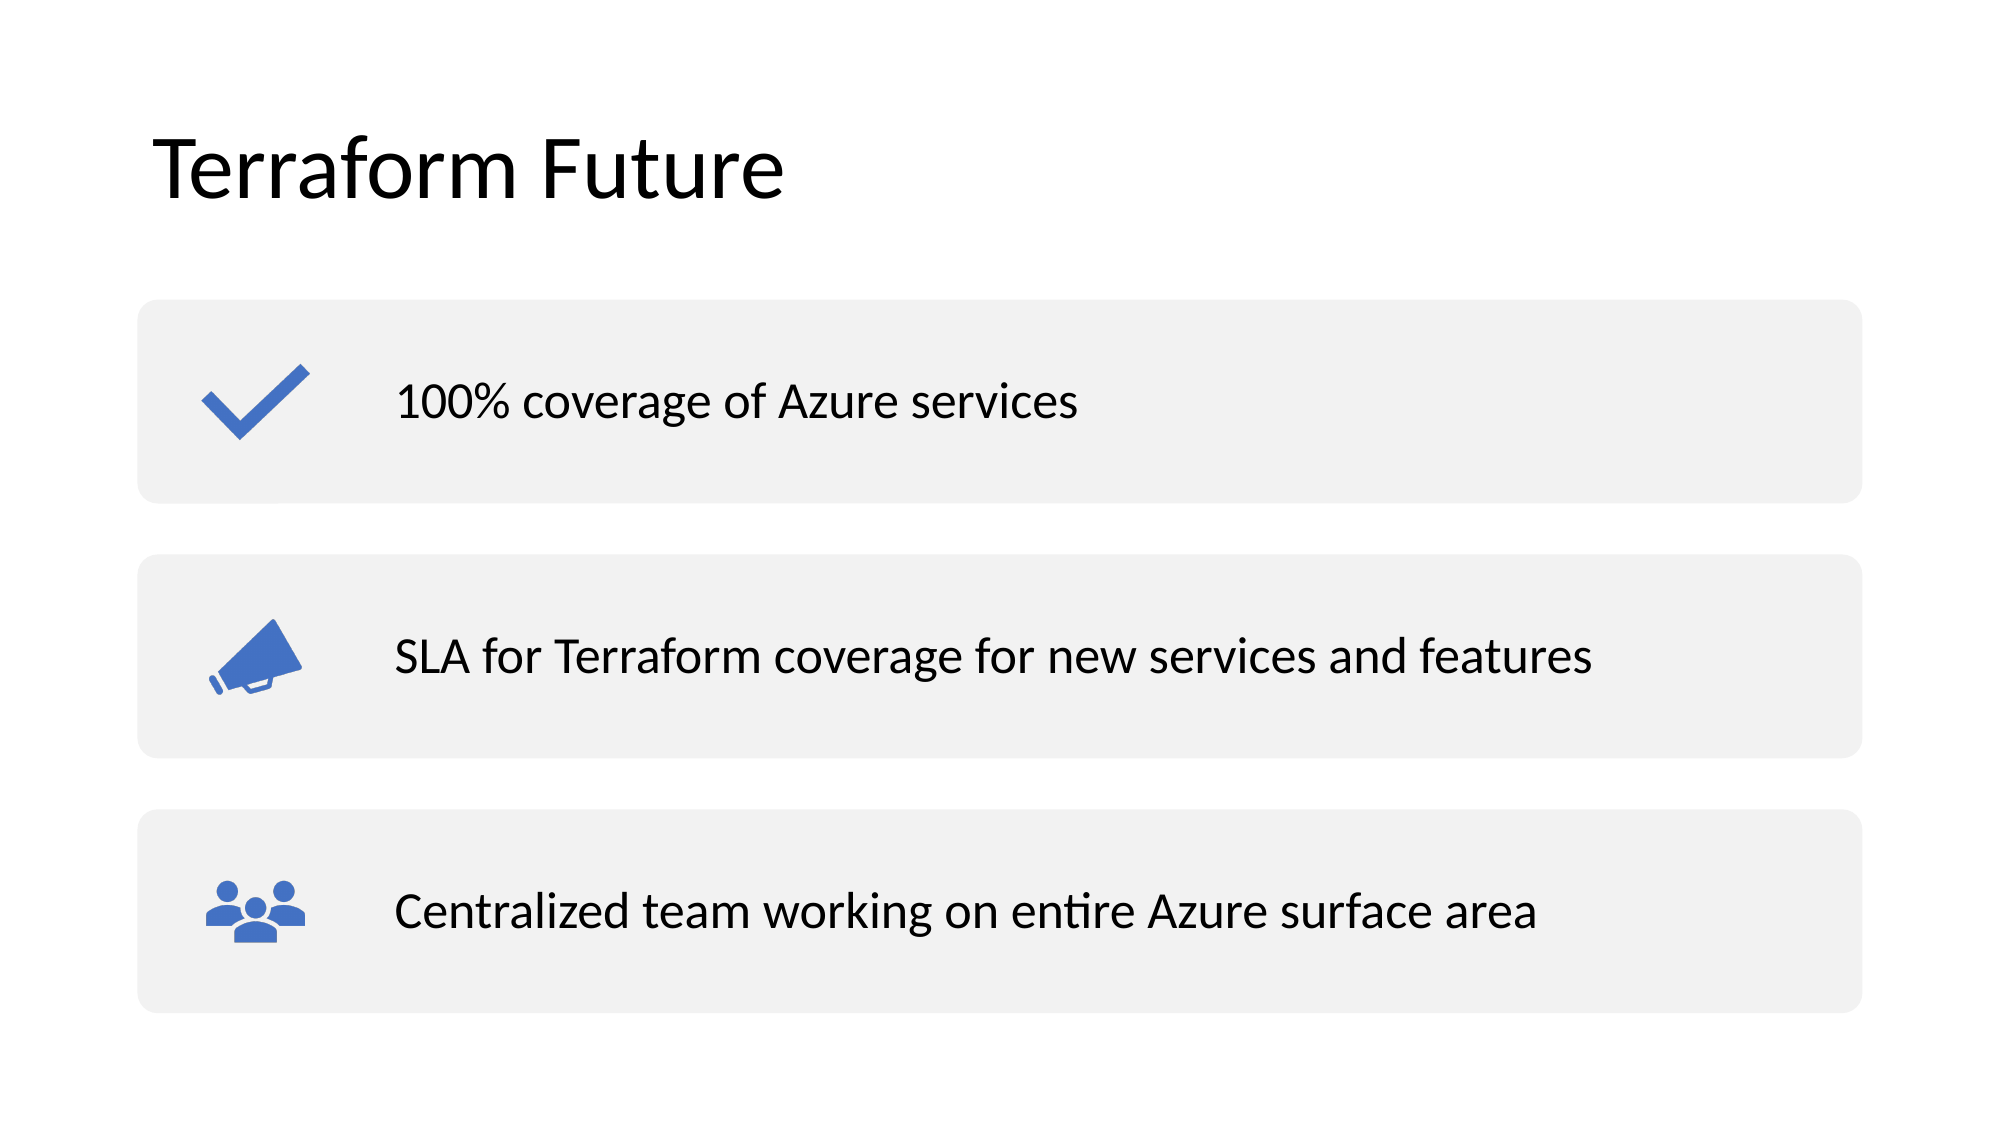

# Terraform Future
100% coverage of Azure services
SLA for Terraform coverage for new services and features
Centralized team working on entire Azure surface area